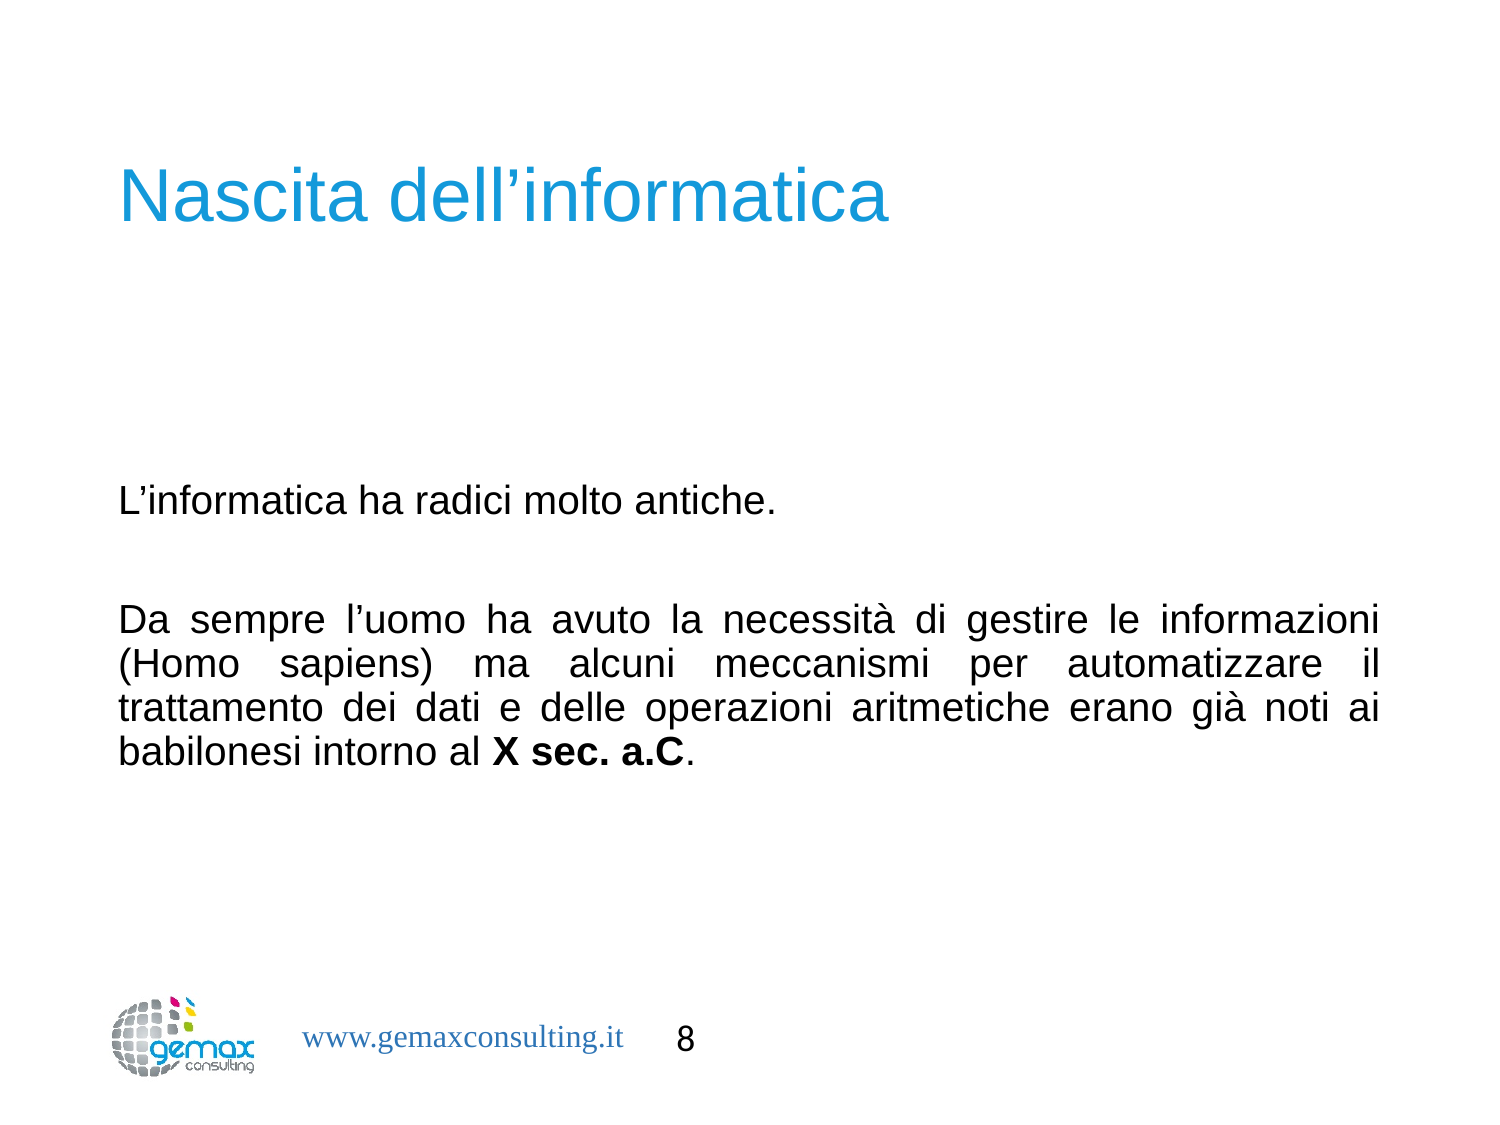

# Nascita dell’informatica
L’informatica ha radici molto antiche.

Da sempre l’uomo ha avuto la necessità di gestire le informazioni (Homo sapiens) ma alcuni meccanismi per automatizzare il trattamento dei dati e delle operazioni aritmetiche erano già noti ai babilonesi intorno al X sec. a.C.

8